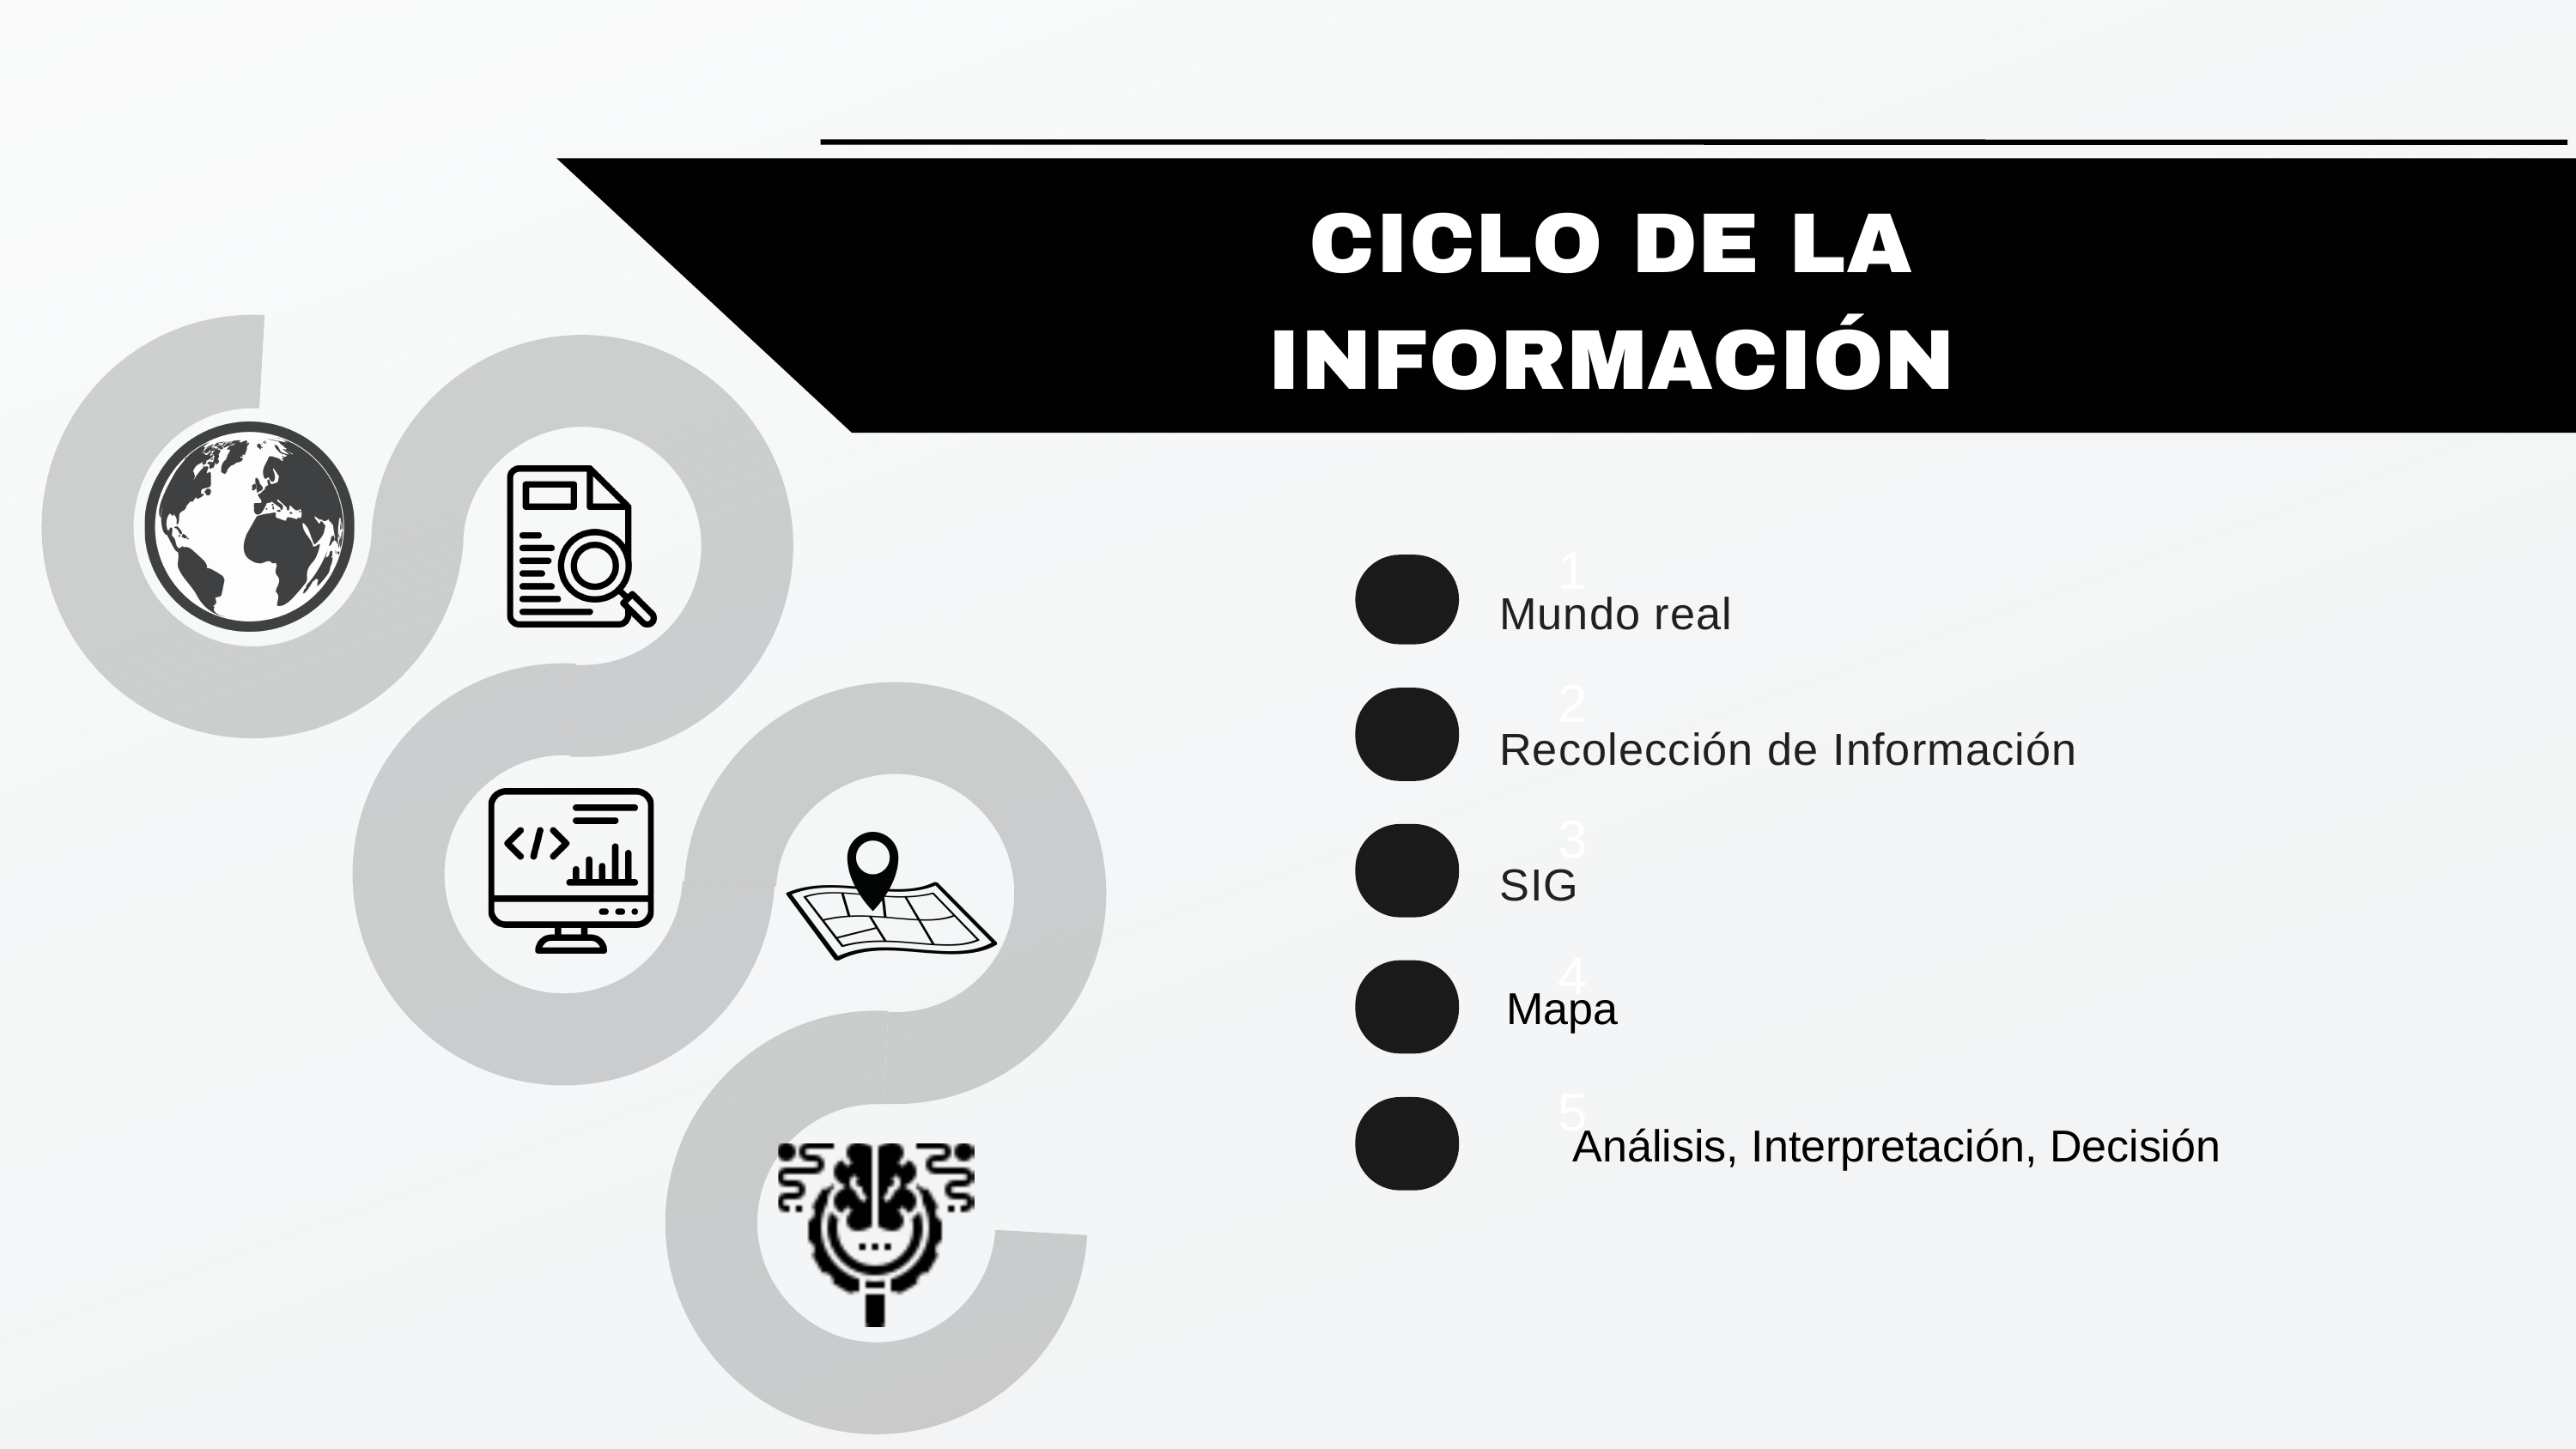

CICLO DE LA INFORMACIÓN

1
Mundo real

2
Recolección de Información

3

SIG

4
 Mapa

5
 Análisis, Interpretación, Decisión